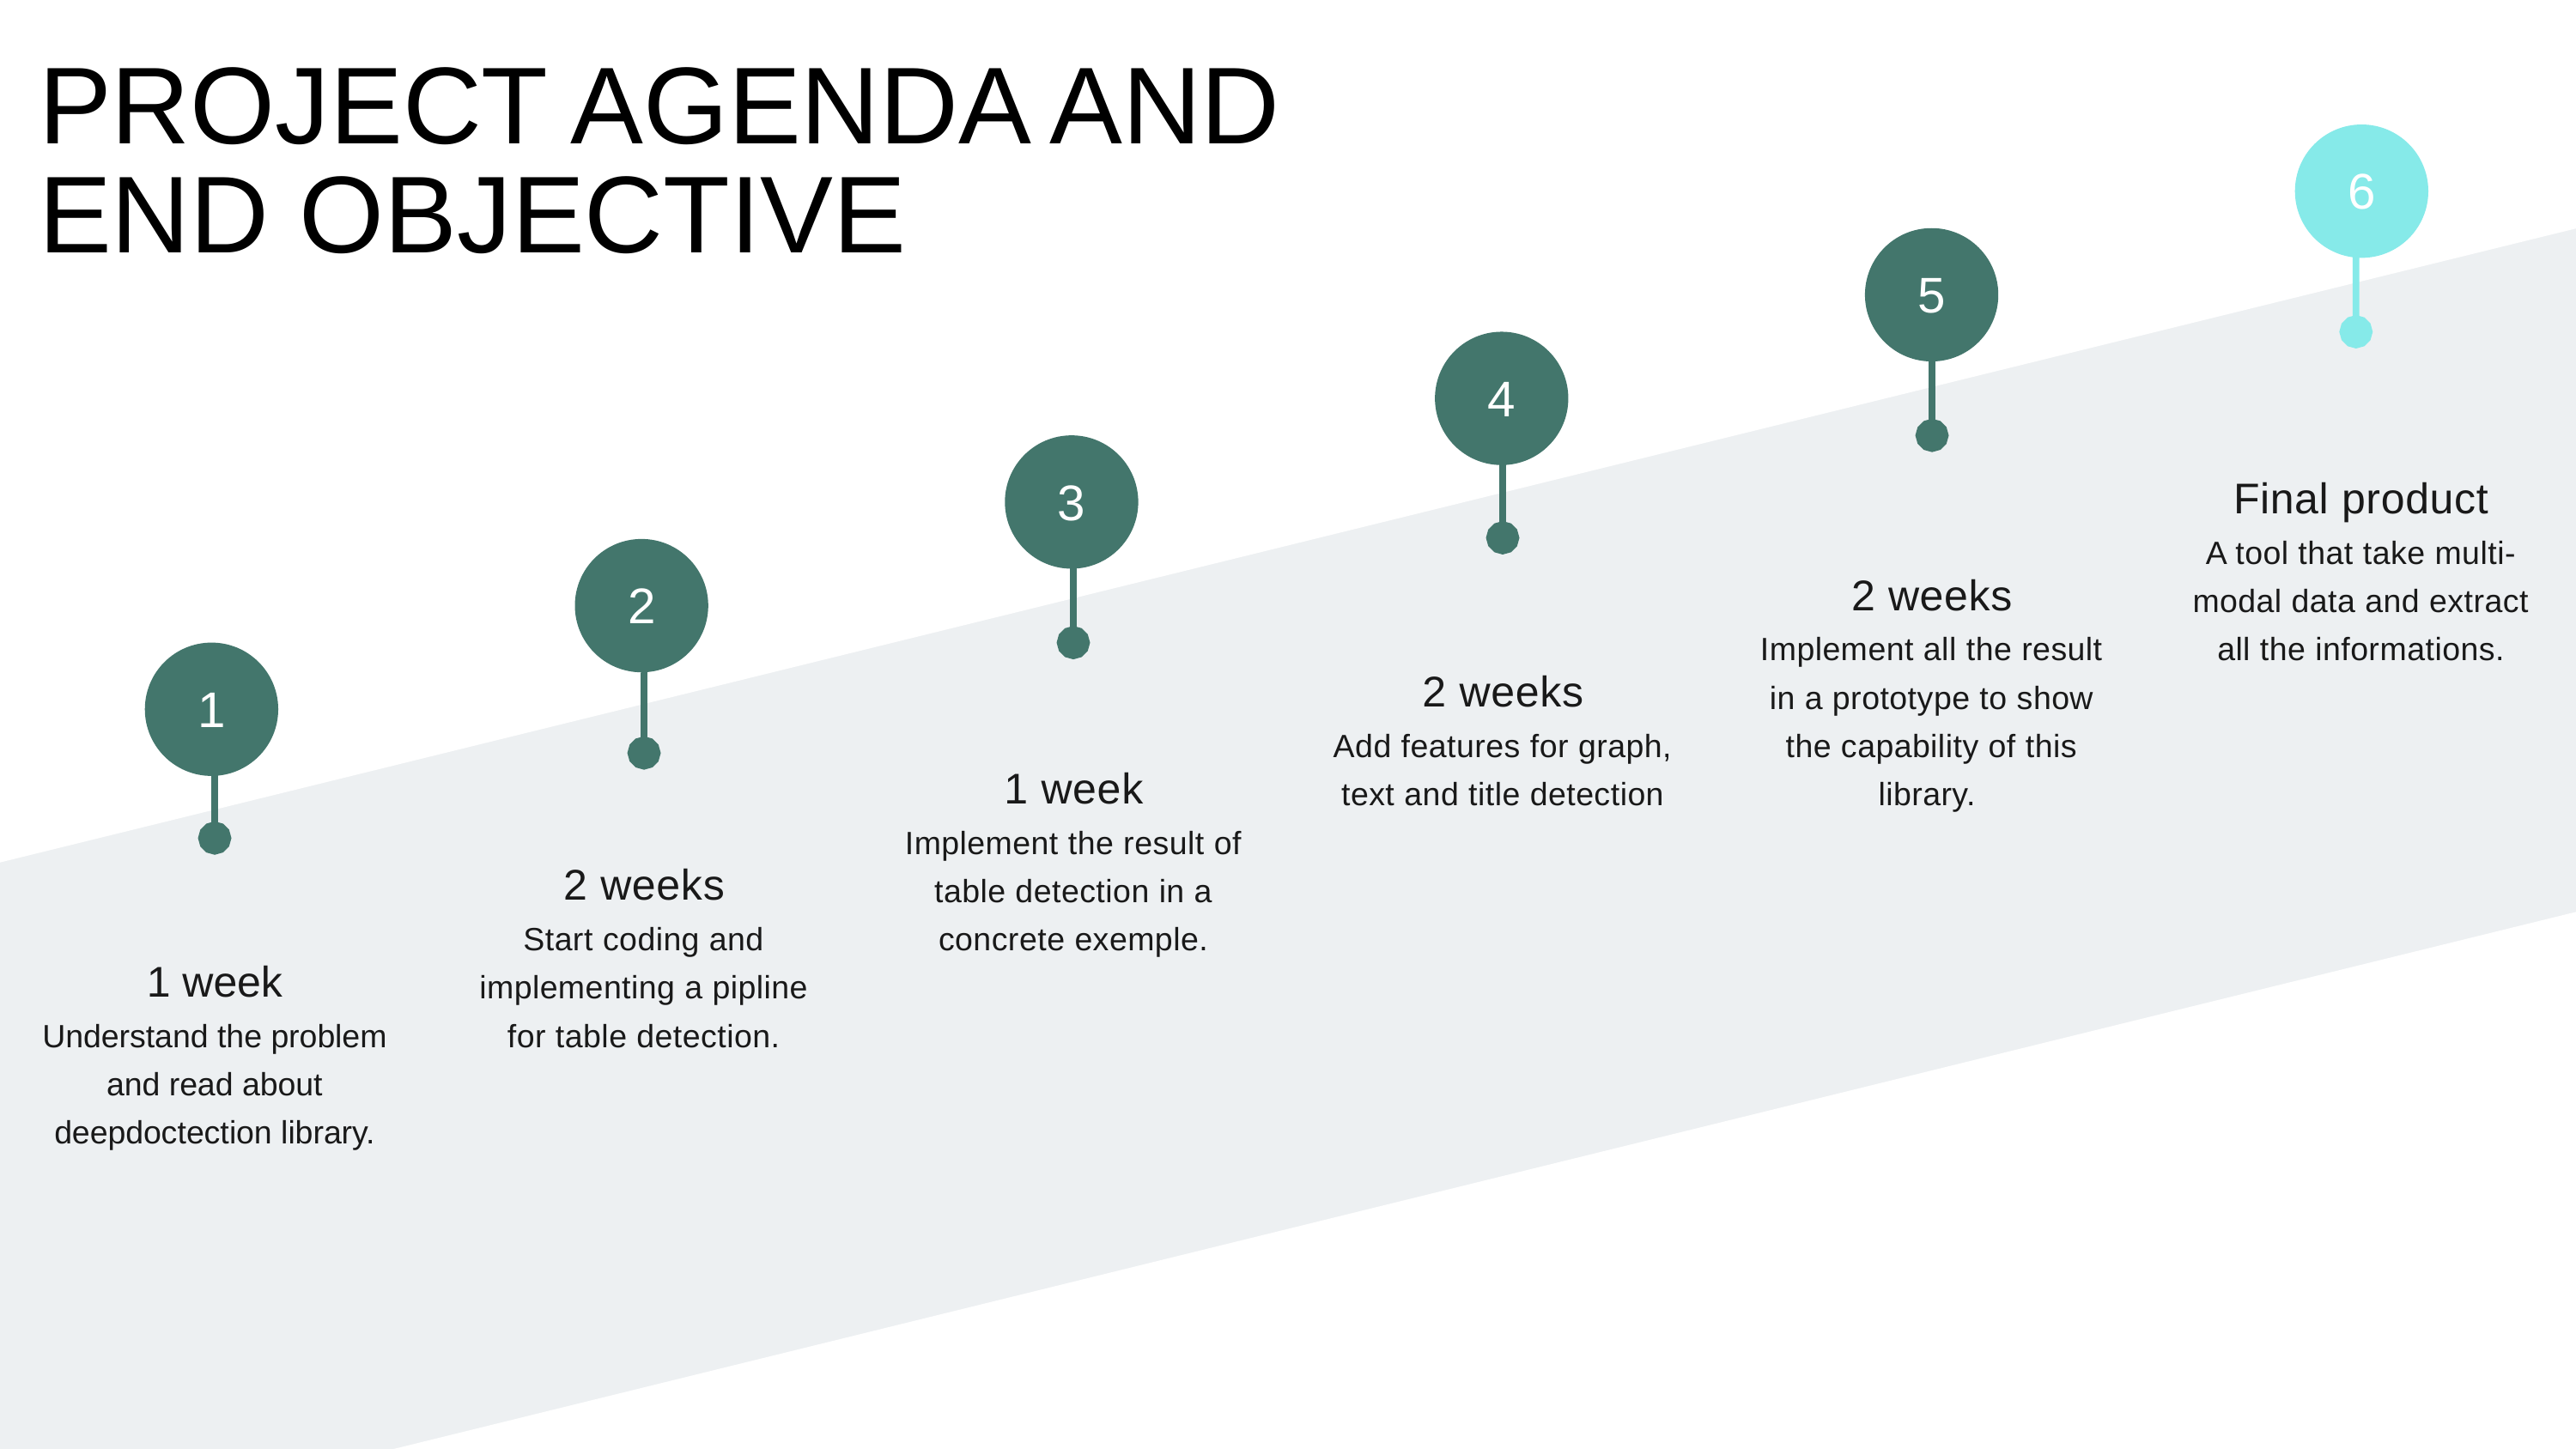

| 1 week Understand the problem and read about deepdoctection library. | 2 weeks Start coding and implementing a pipline for table detection. | 1 week Implement the result of table detection in a concrete exemple. | 2 weeks Add features for graph, text and title detection | 2 weeks Implement all the result in a prototype to show the capability of this library. | Final product A tool that take multi-modal data and extract all the informations. |
| --- | --- | --- | --- | --- | --- |
PROJECT AGENDA AND END OBJECTIVE

6

5

4

3

2

1